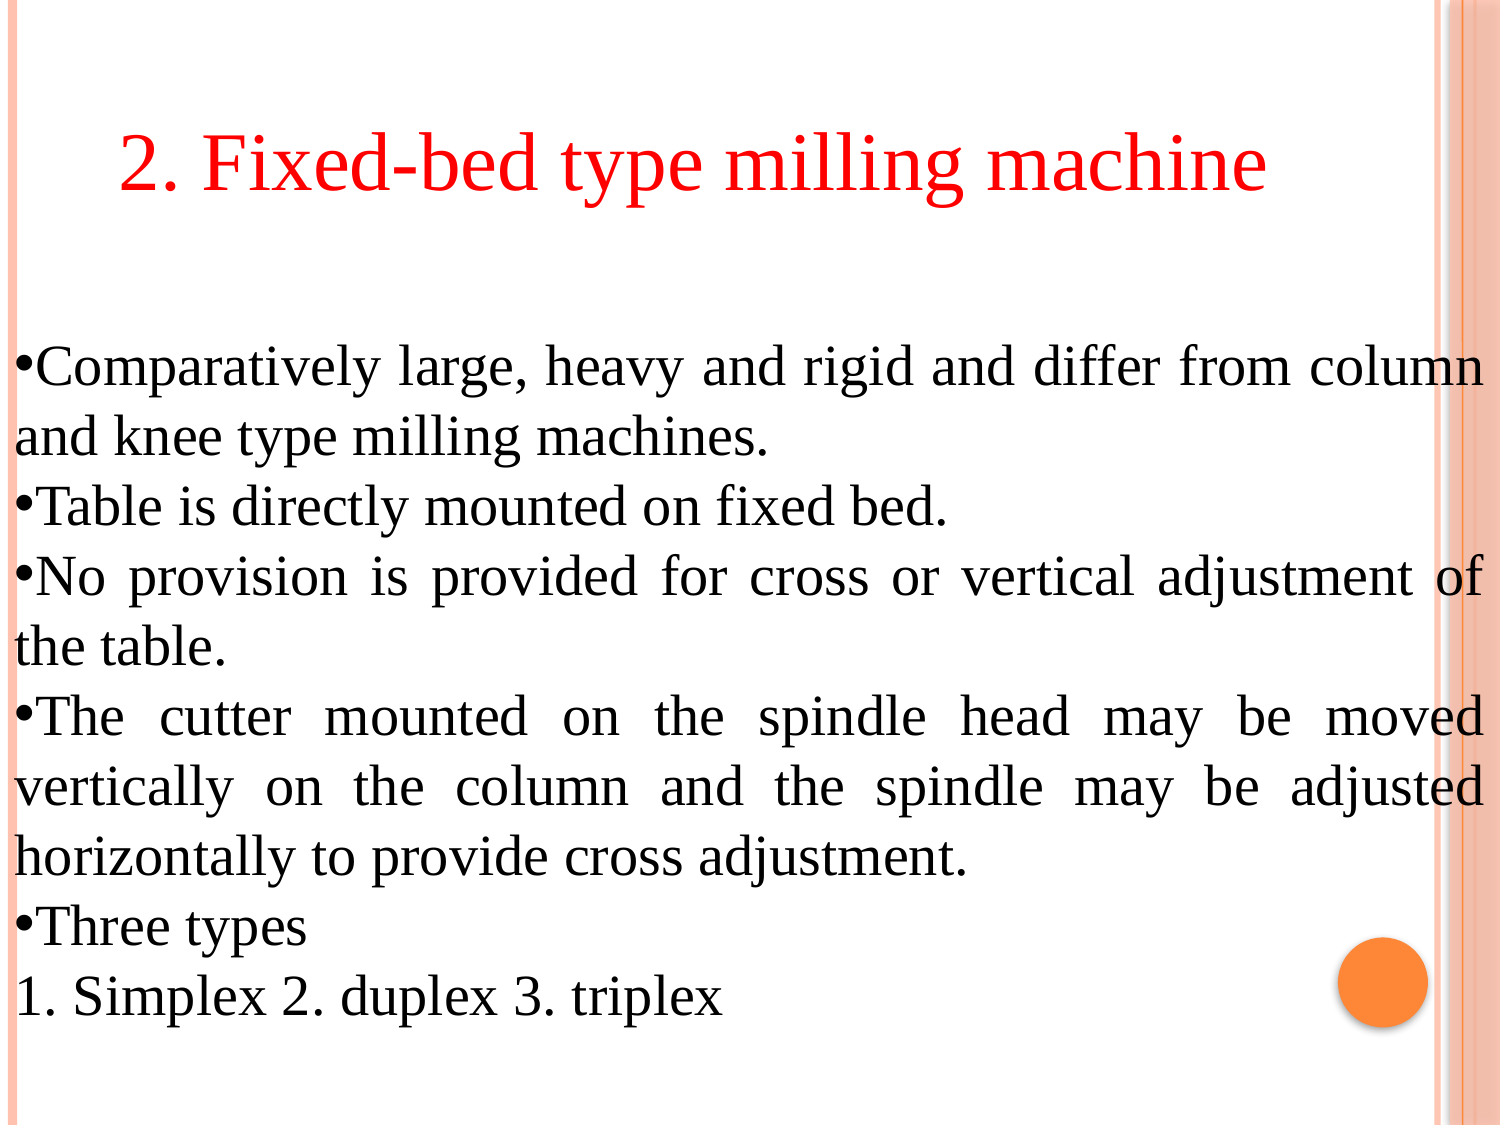

2. Fixed-bed type milling machine

Comparatively large, heavy and rigid and differ from column and knee type milling machines.
Table is directly mounted on fixed bed.
No provision is provided for cross or vertical adjustment of the table.
The cutter mounted on the spindle head may be moved vertically on the column and the spindle may be adjusted horizontally to provide cross adjustment.
Three types
1. Simplex 2. duplex 3. triplex